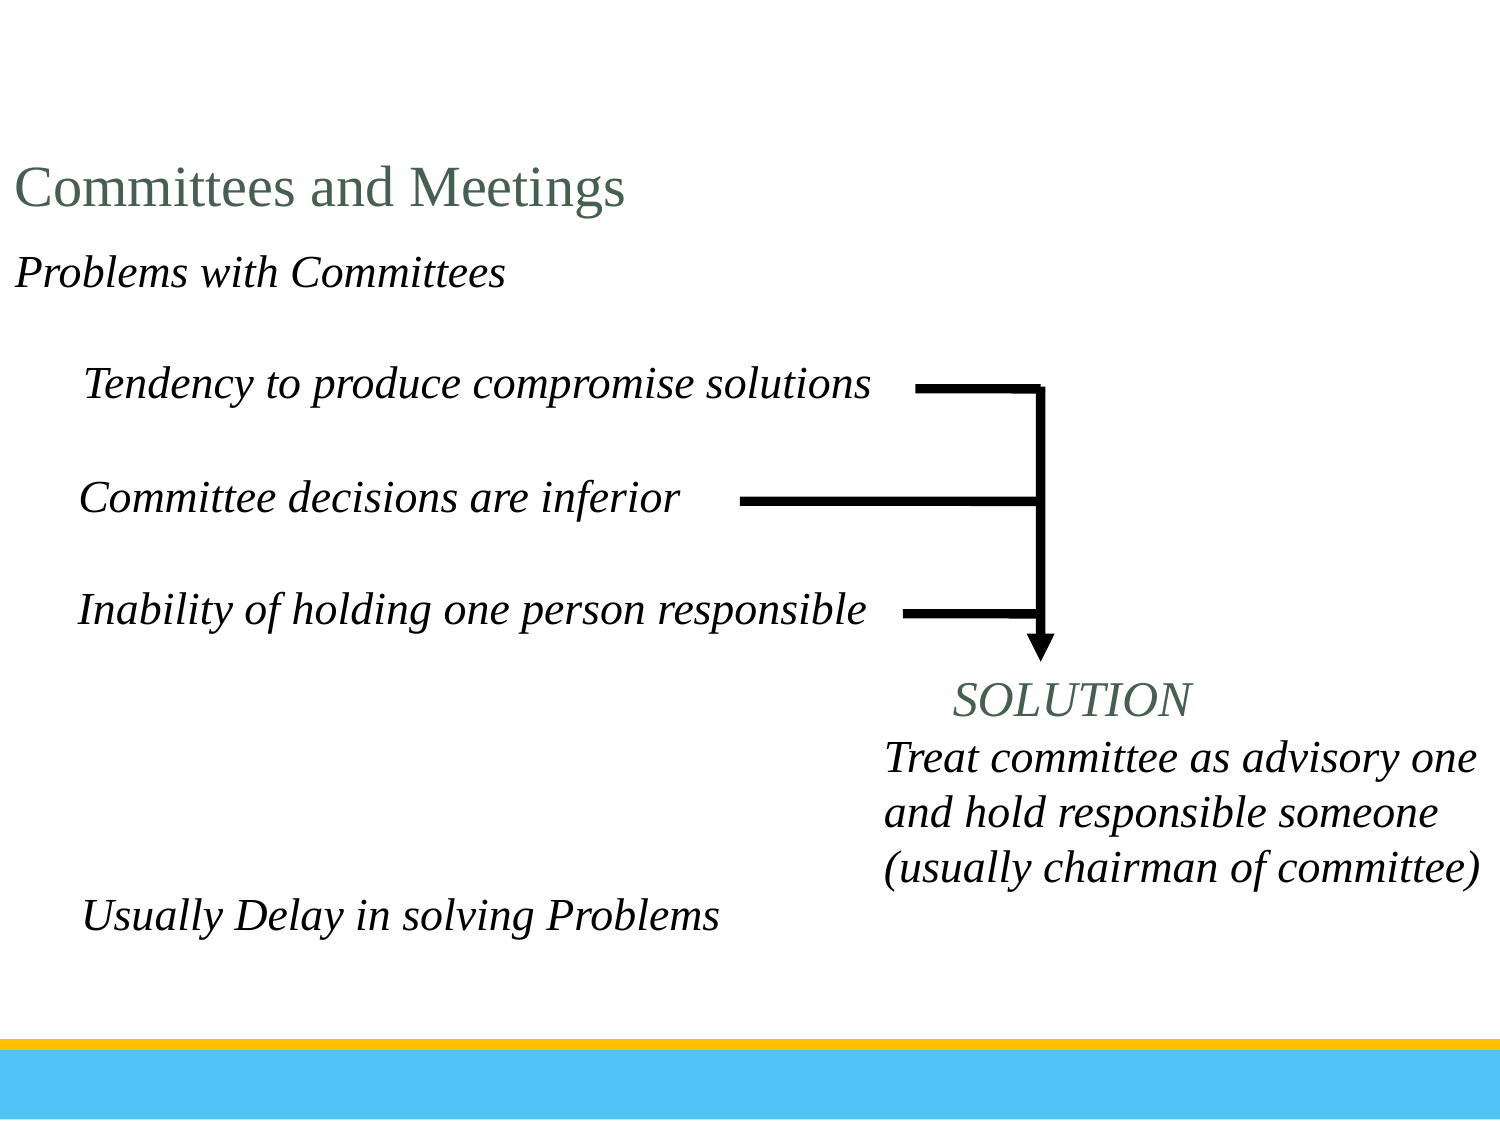

Committees and Meetings
Problems with Committees
Tendency to produce compromise solutions

      SOLUTION
Treat committee as advisory one
and hold responsible someone
(usually chairman of committee)
Committee decisions are inferior
Inability of holding one person responsible
Usually Delay in solving Problems